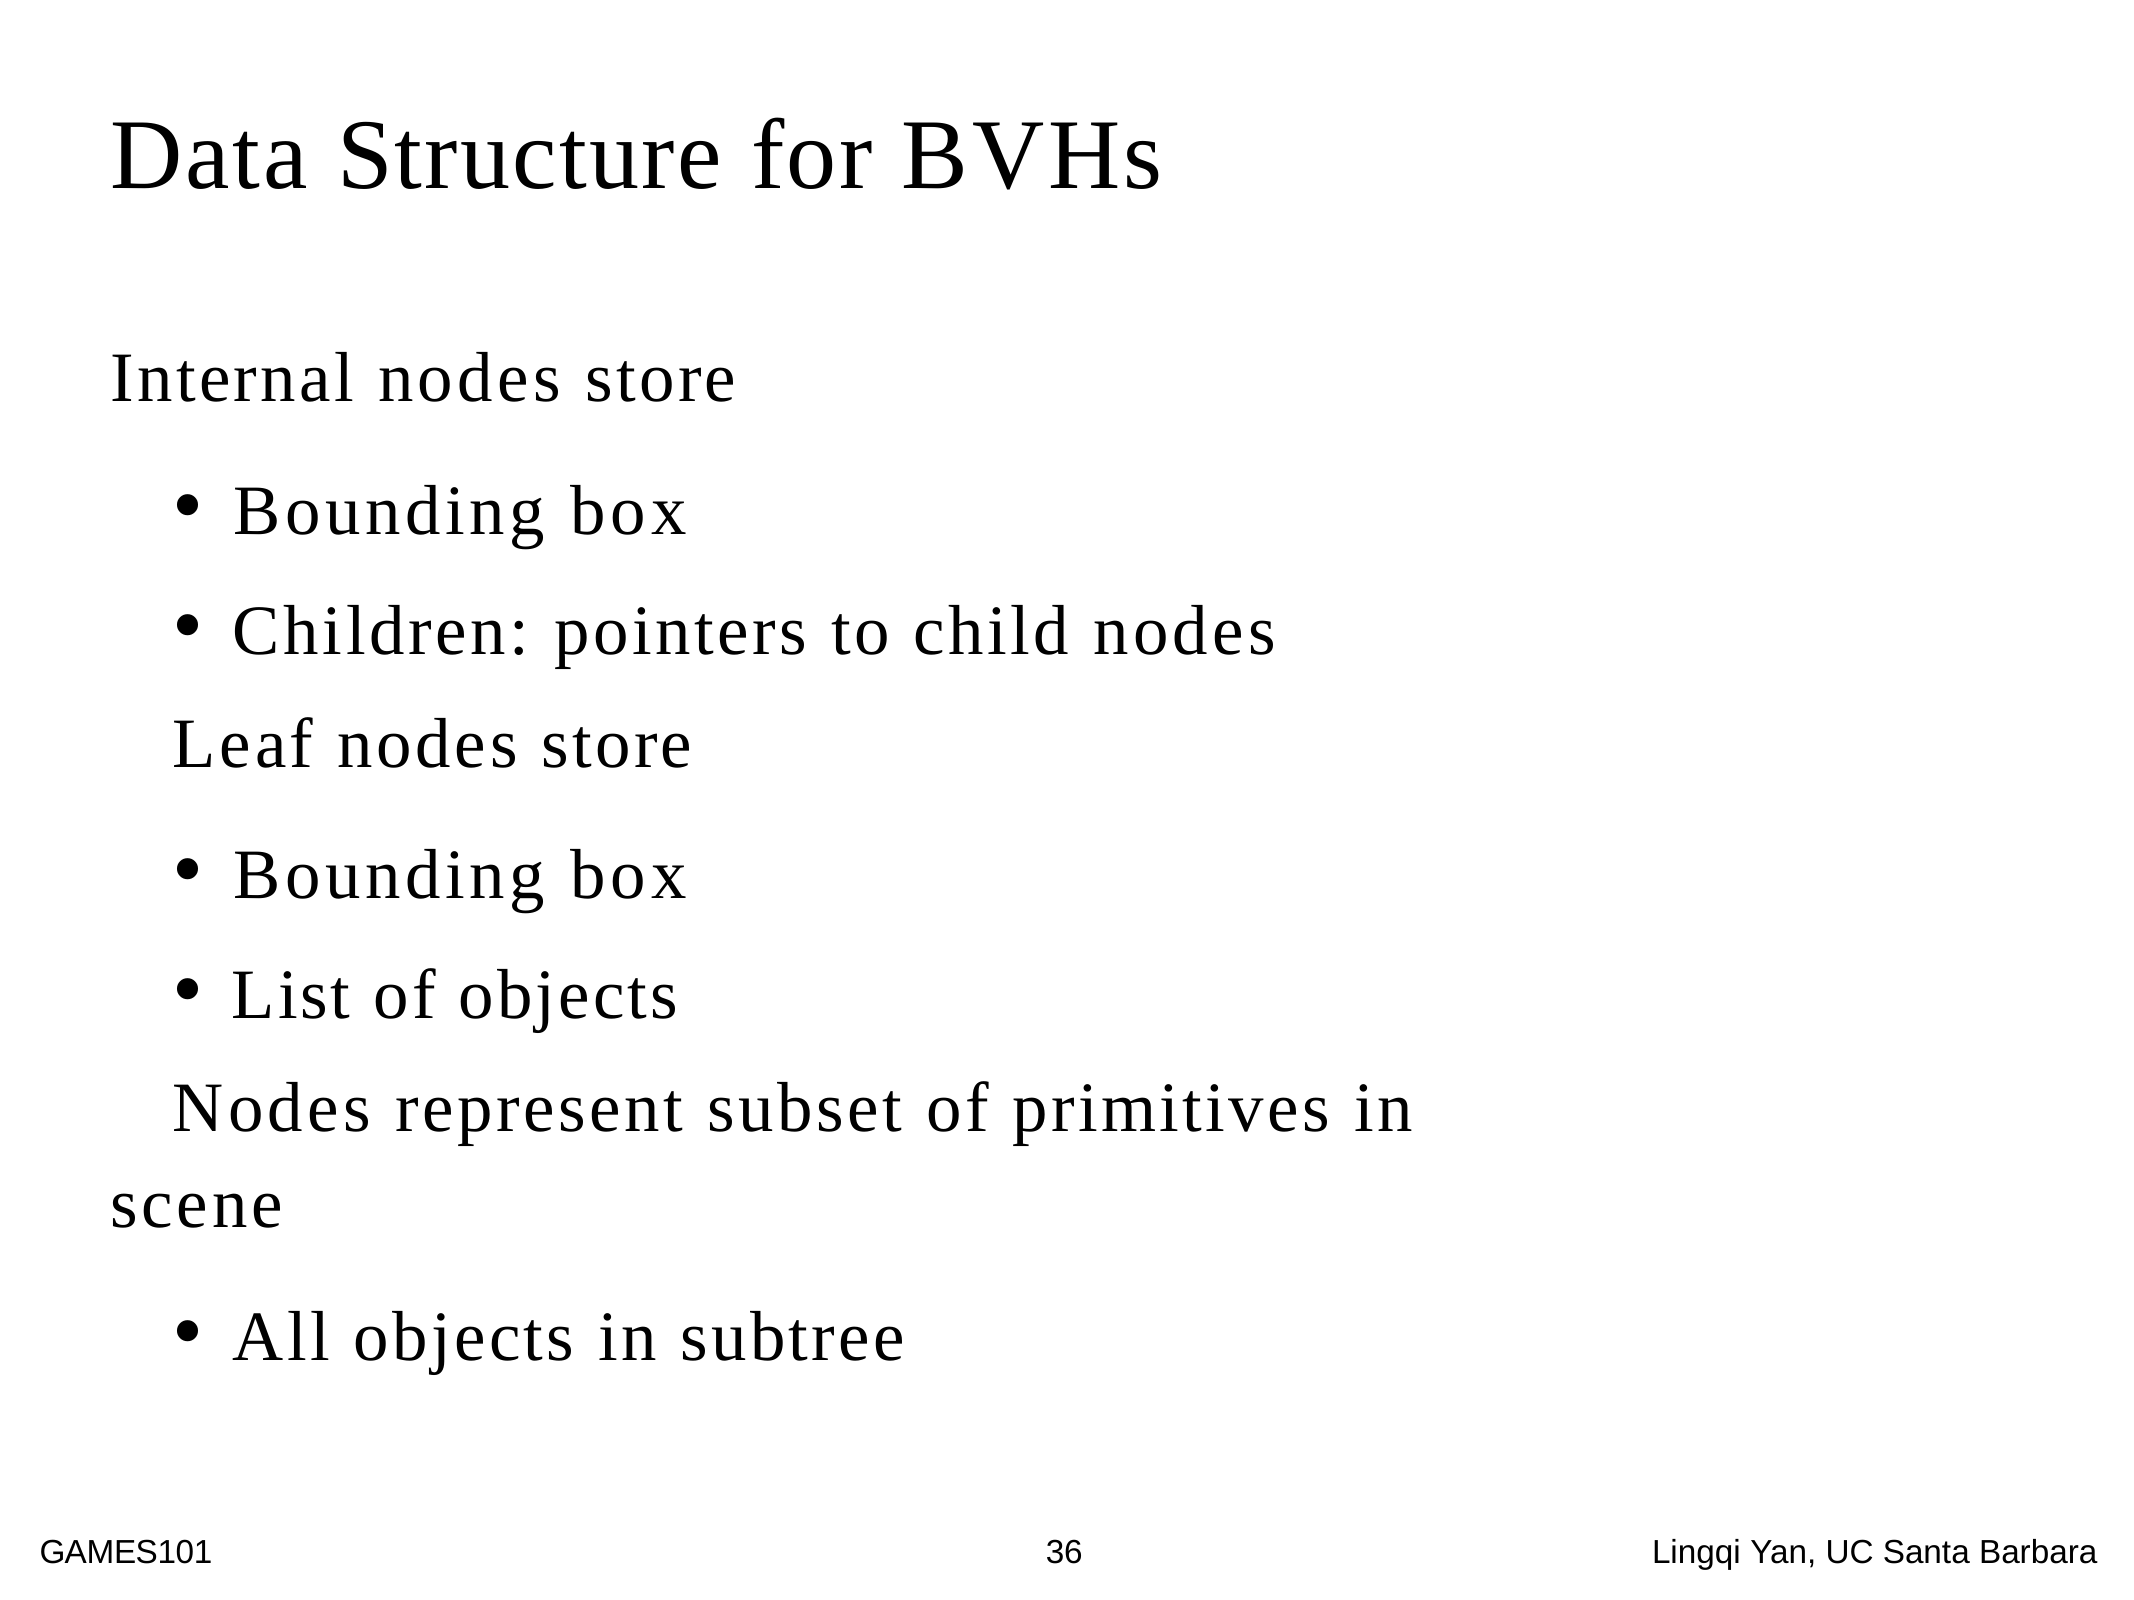

Data Structure for BVHs

Internal nodes store

• Bounding box
• Children: pointers to child nodes

Leaf nodes store

• Bounding box
• List of objects

Nodes represent subset of primitives in scene

• All objects in subtree
GAMES101	36	Lingqi Yan, UC Santa Barbara